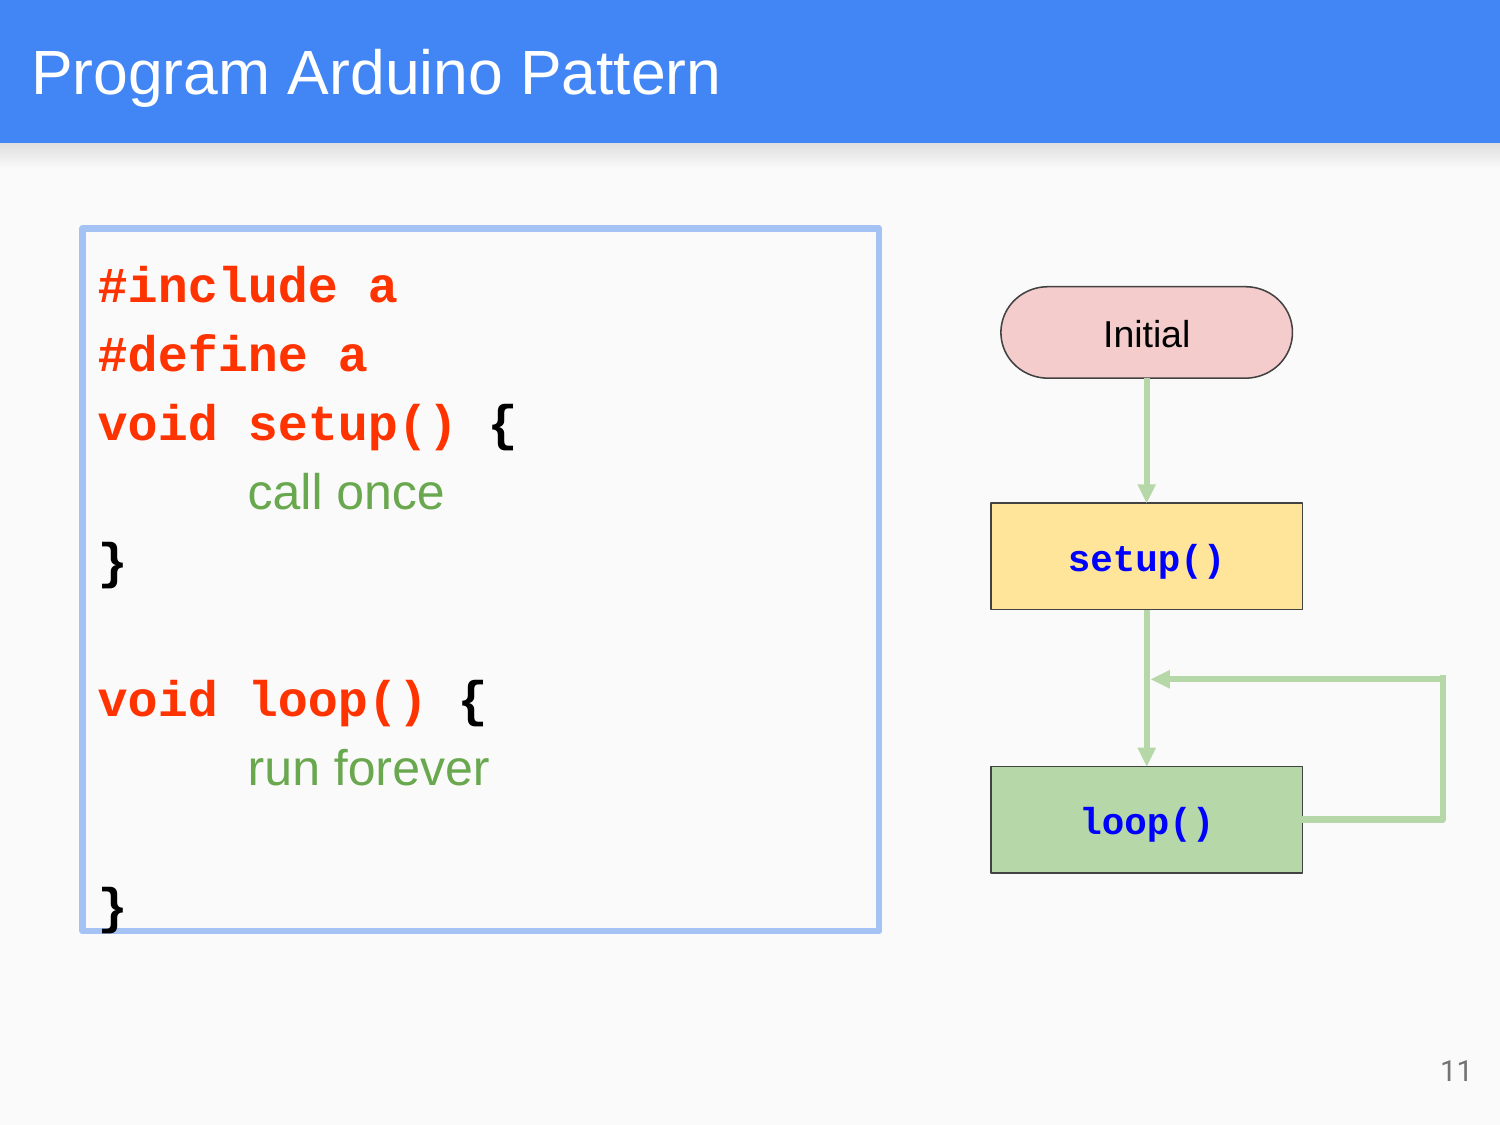

# Program Arduino Pattern
#include a
#define a
void setup() {
	call once
}

void loop() {
	run forever
}

Initial
setup()
loop()
11